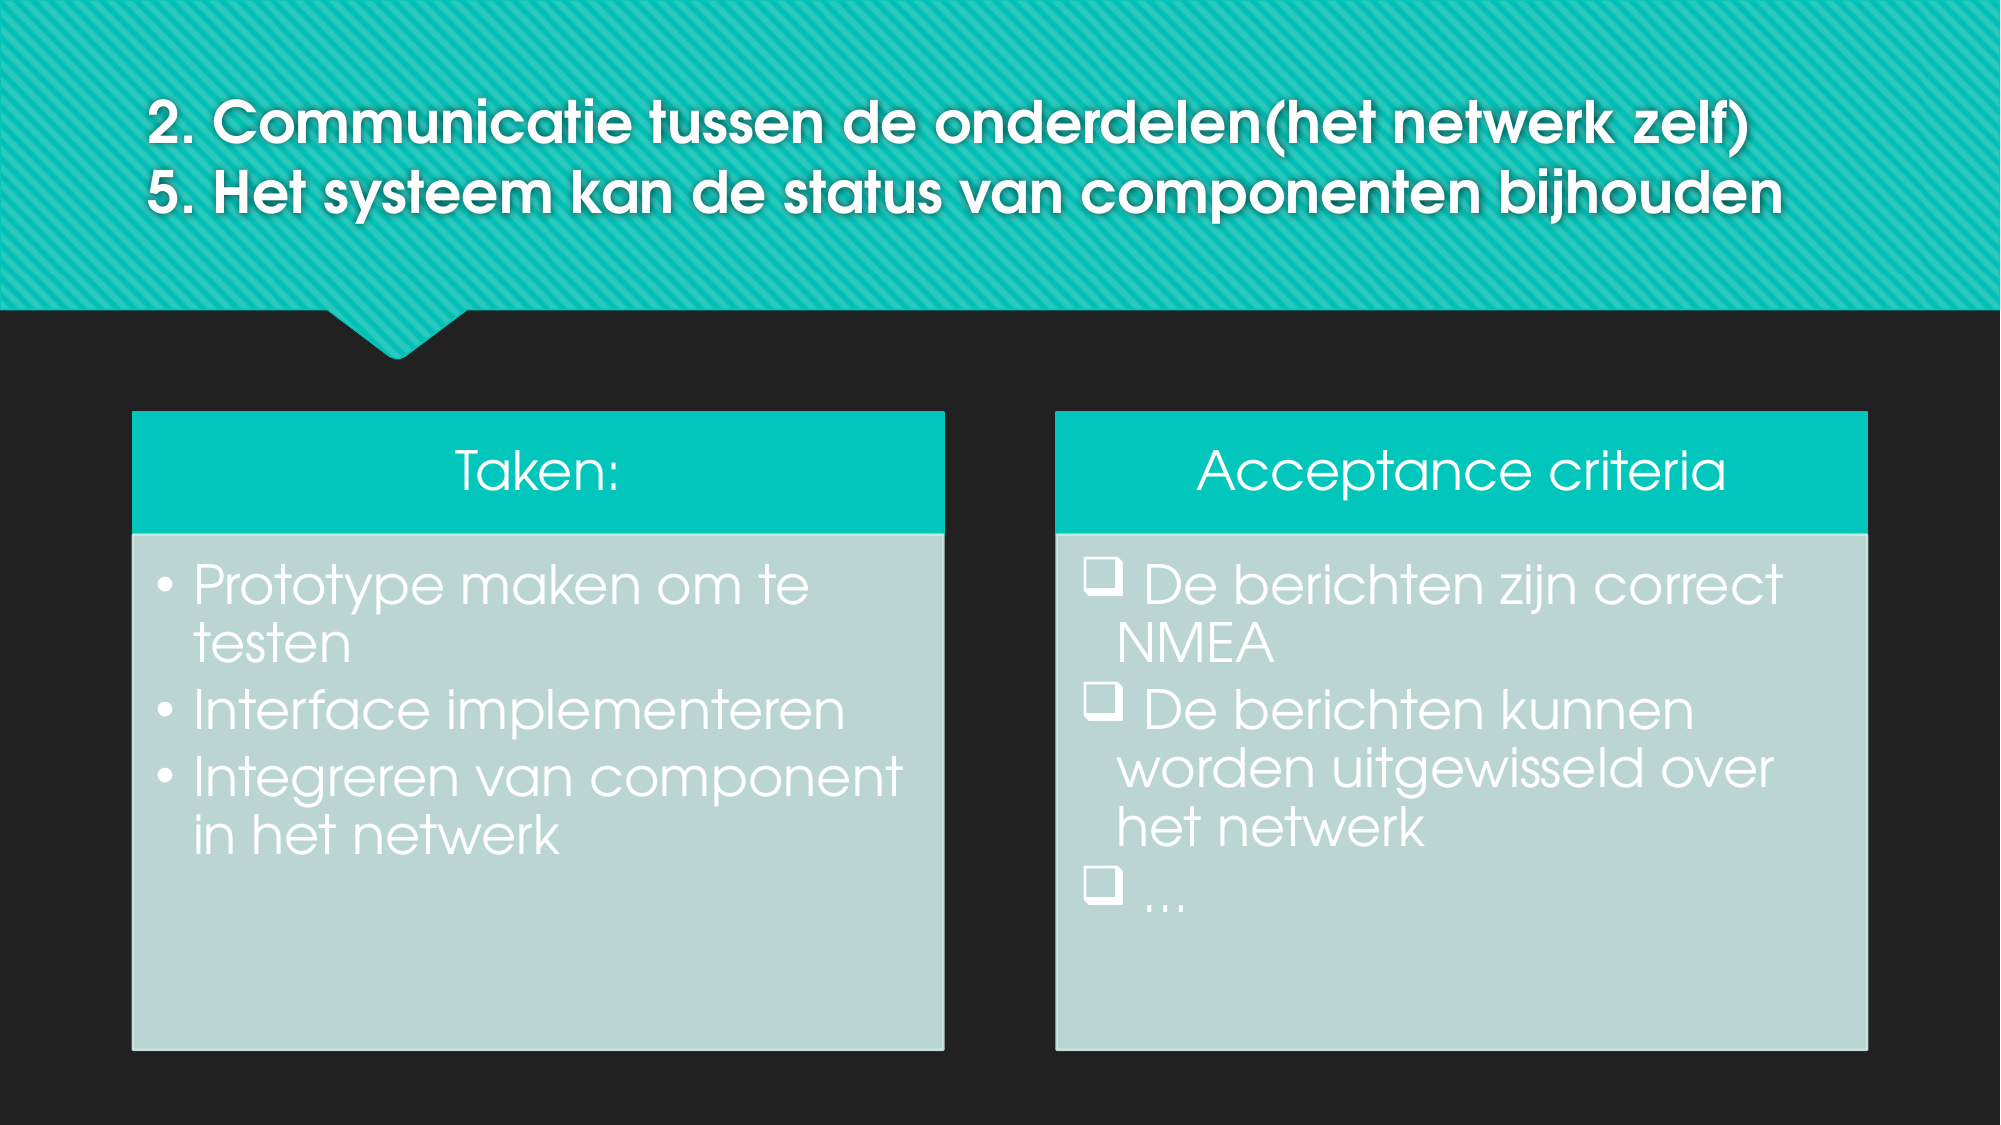

# 2. Communicatie tussen de onderdelen(het netwerk zelf)   5. Het systeem kan de status van componenten bijhouden
Taken:
Prototype maken om te testen
Interface implementeren
Integreren van component in het netwerk

Acceptance criteria
 De berichten zijn correct NMEA
 De berichten kunnen worden uitgewisseld over het netwerk
 …